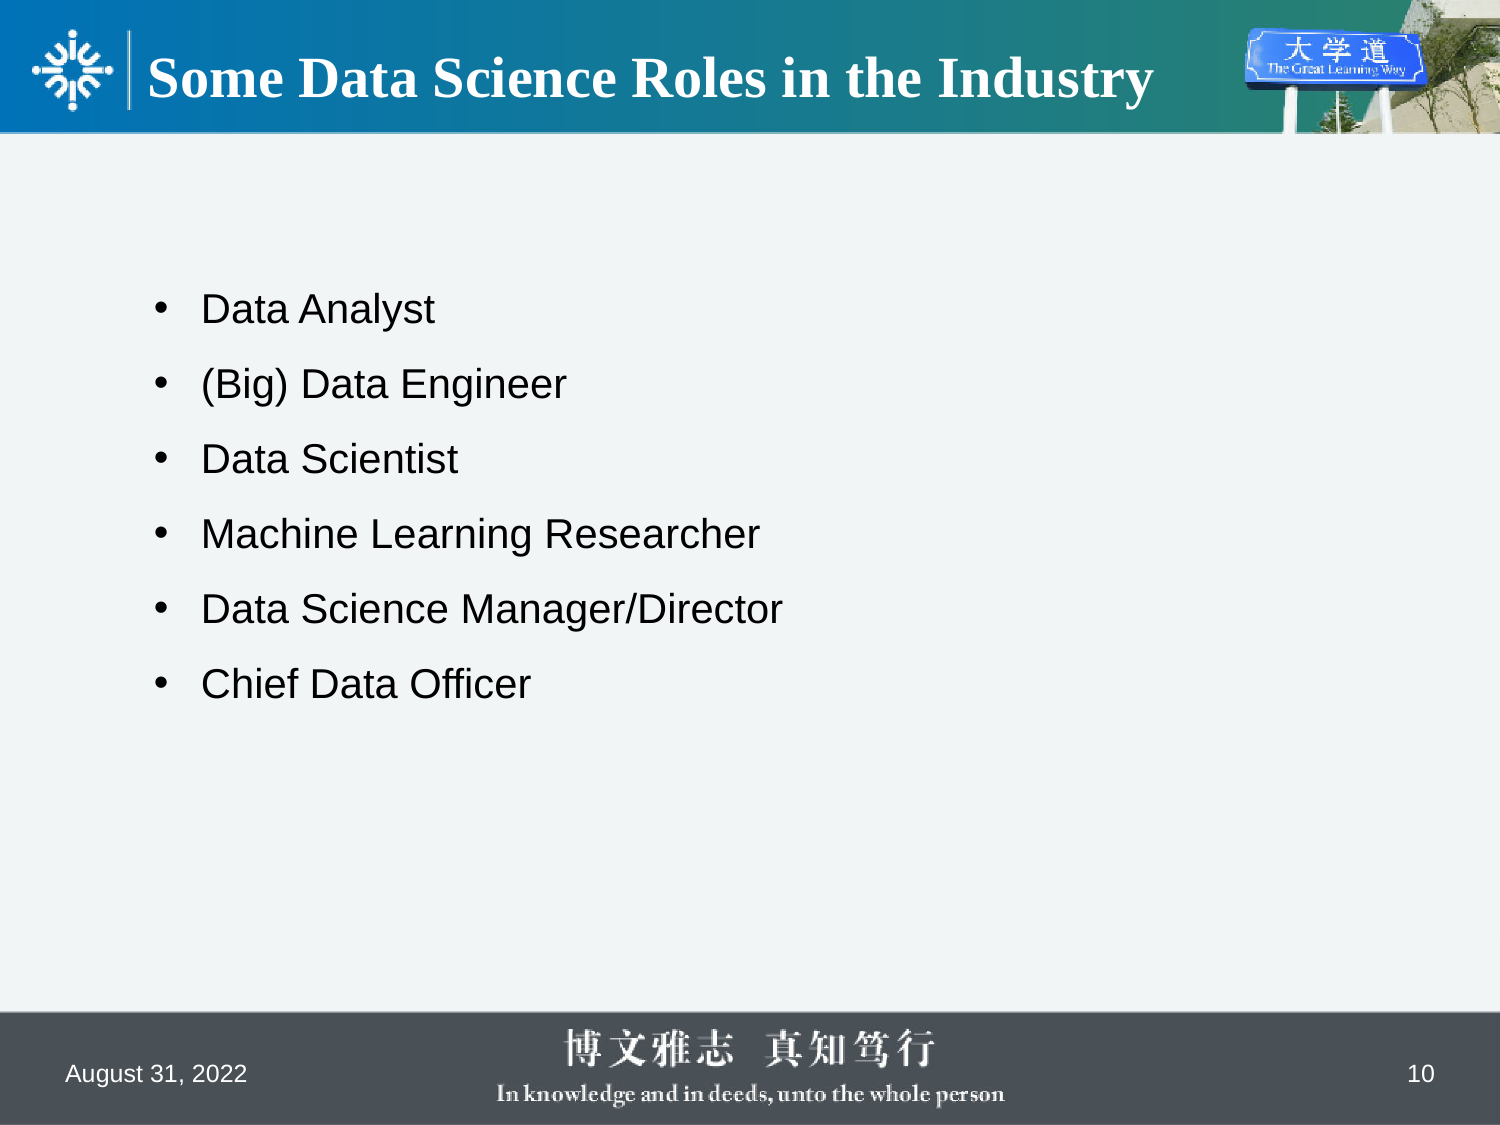

# Some Data Science Roles in the Industry
Data Analyst
(Big) Data Engineer
Data Scientist
Machine Learning Researcher
Data Science Manager/Director
Chief Data Officer
10
August 31, 2022